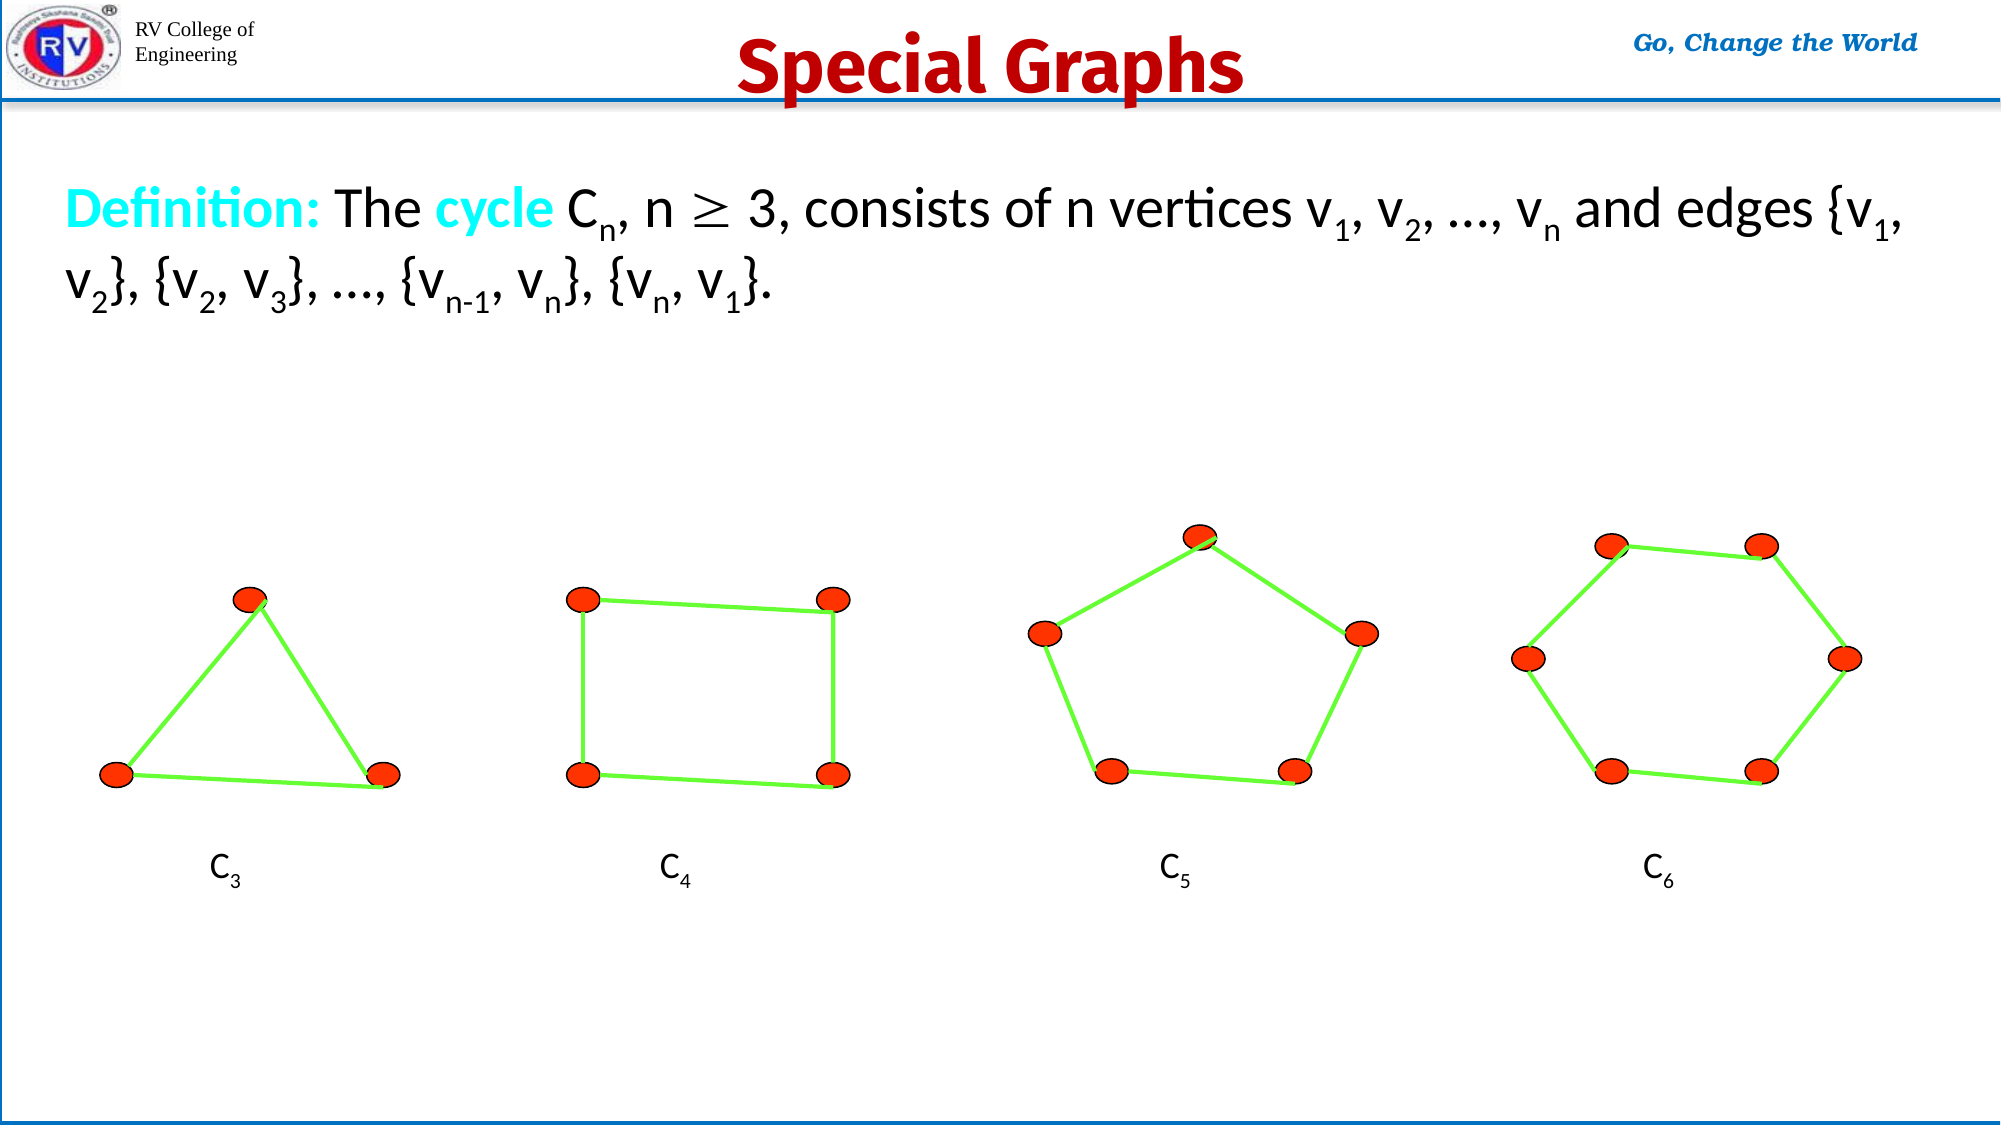

# Special Graphs
Definition: The cycle Cn, n ≥ 3, consists of n vertices v1, v2, …, vn and edges {v1, v2}, {v2, v3}, …, {vn-1, vn}, {vn, v1}.

C3
C4
C5
C6